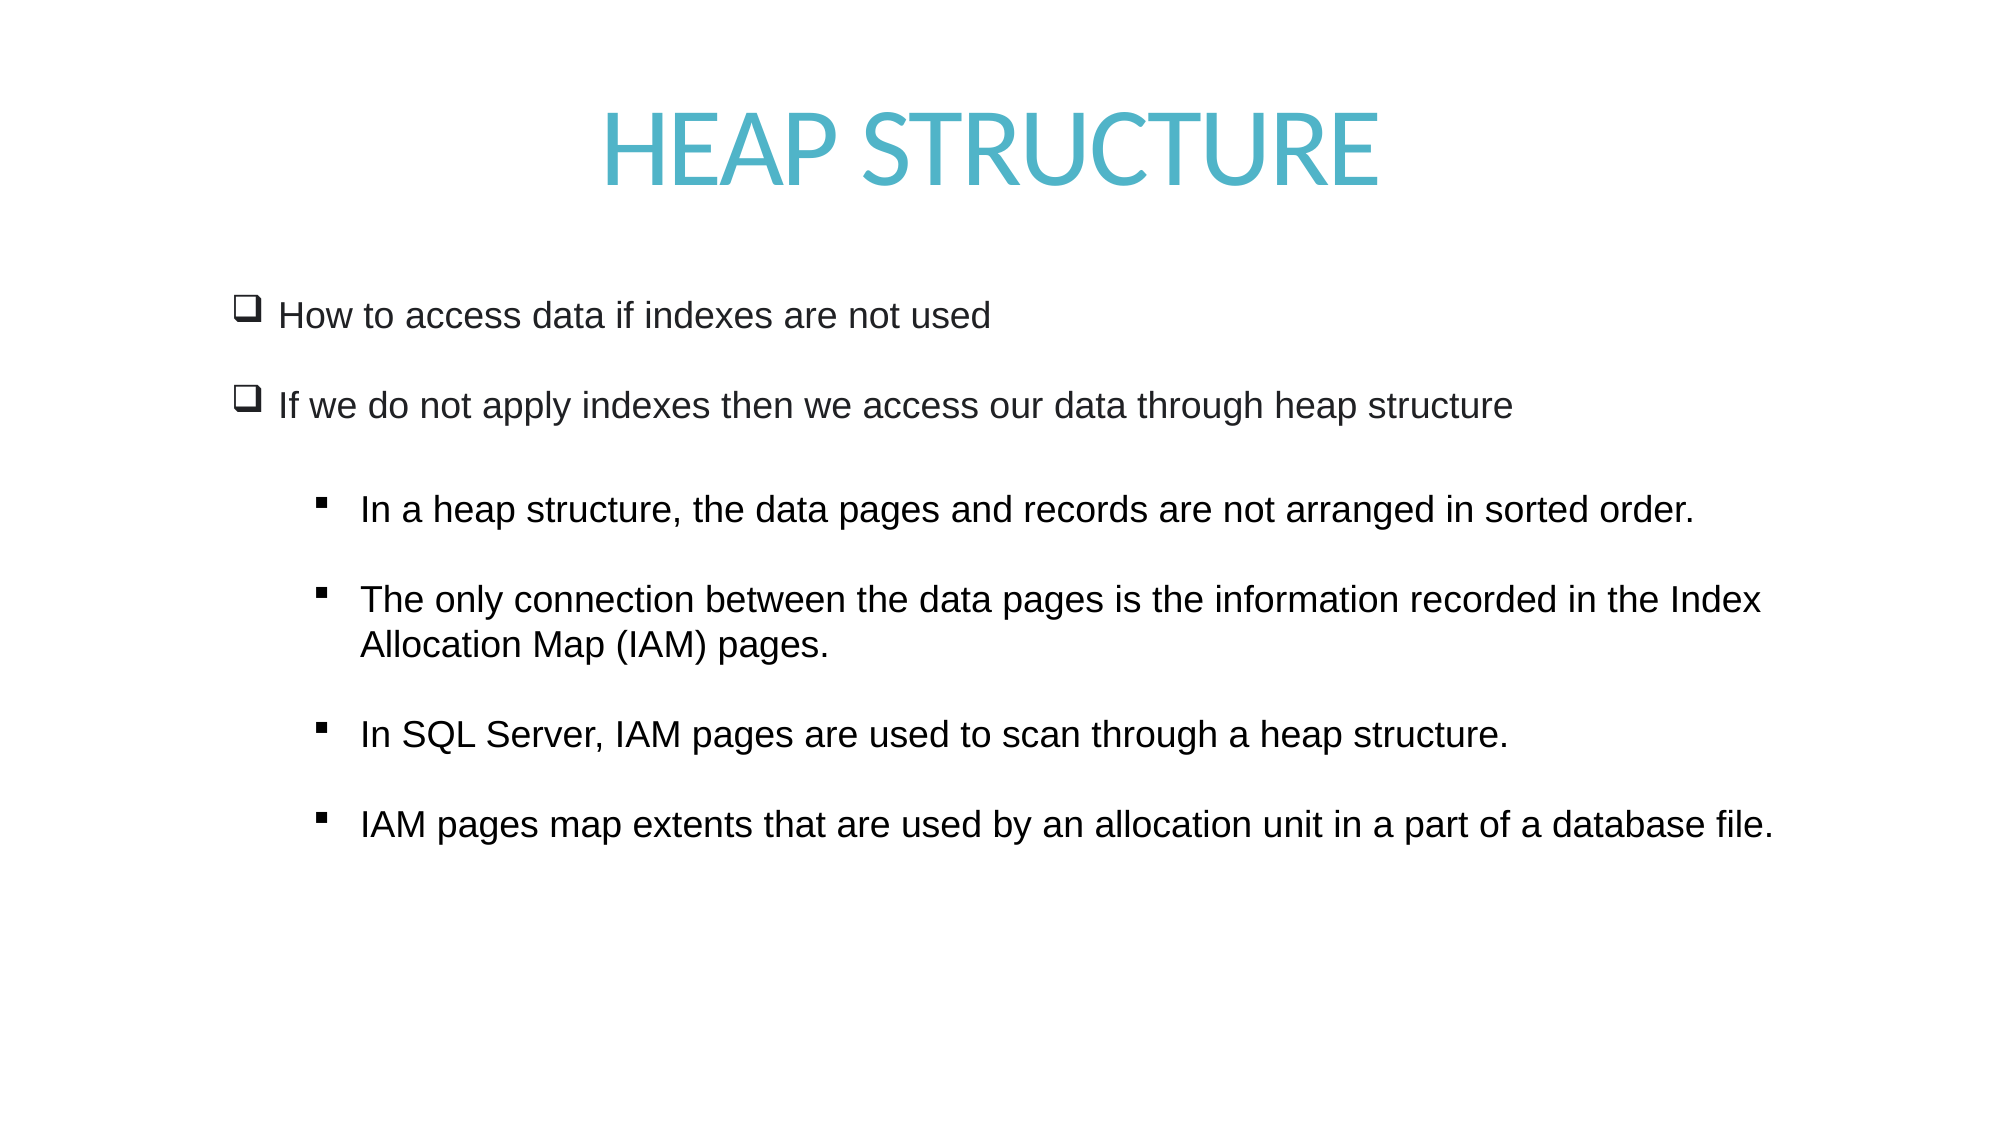

# HEAP STRUCTURE
How to access data if indexes are not used

If we do not apply indexes then we access our data through heap structure

In a heap structure, the data pages and records are not arranged in sorted order.

The only connection between the data pages is the information recorded in the Index Allocation Map (IAM) pages.

In SQL Server, IAM pages are used to scan through a heap structure.

IAM pages map extents that are used by an allocation unit in a part of a database file.